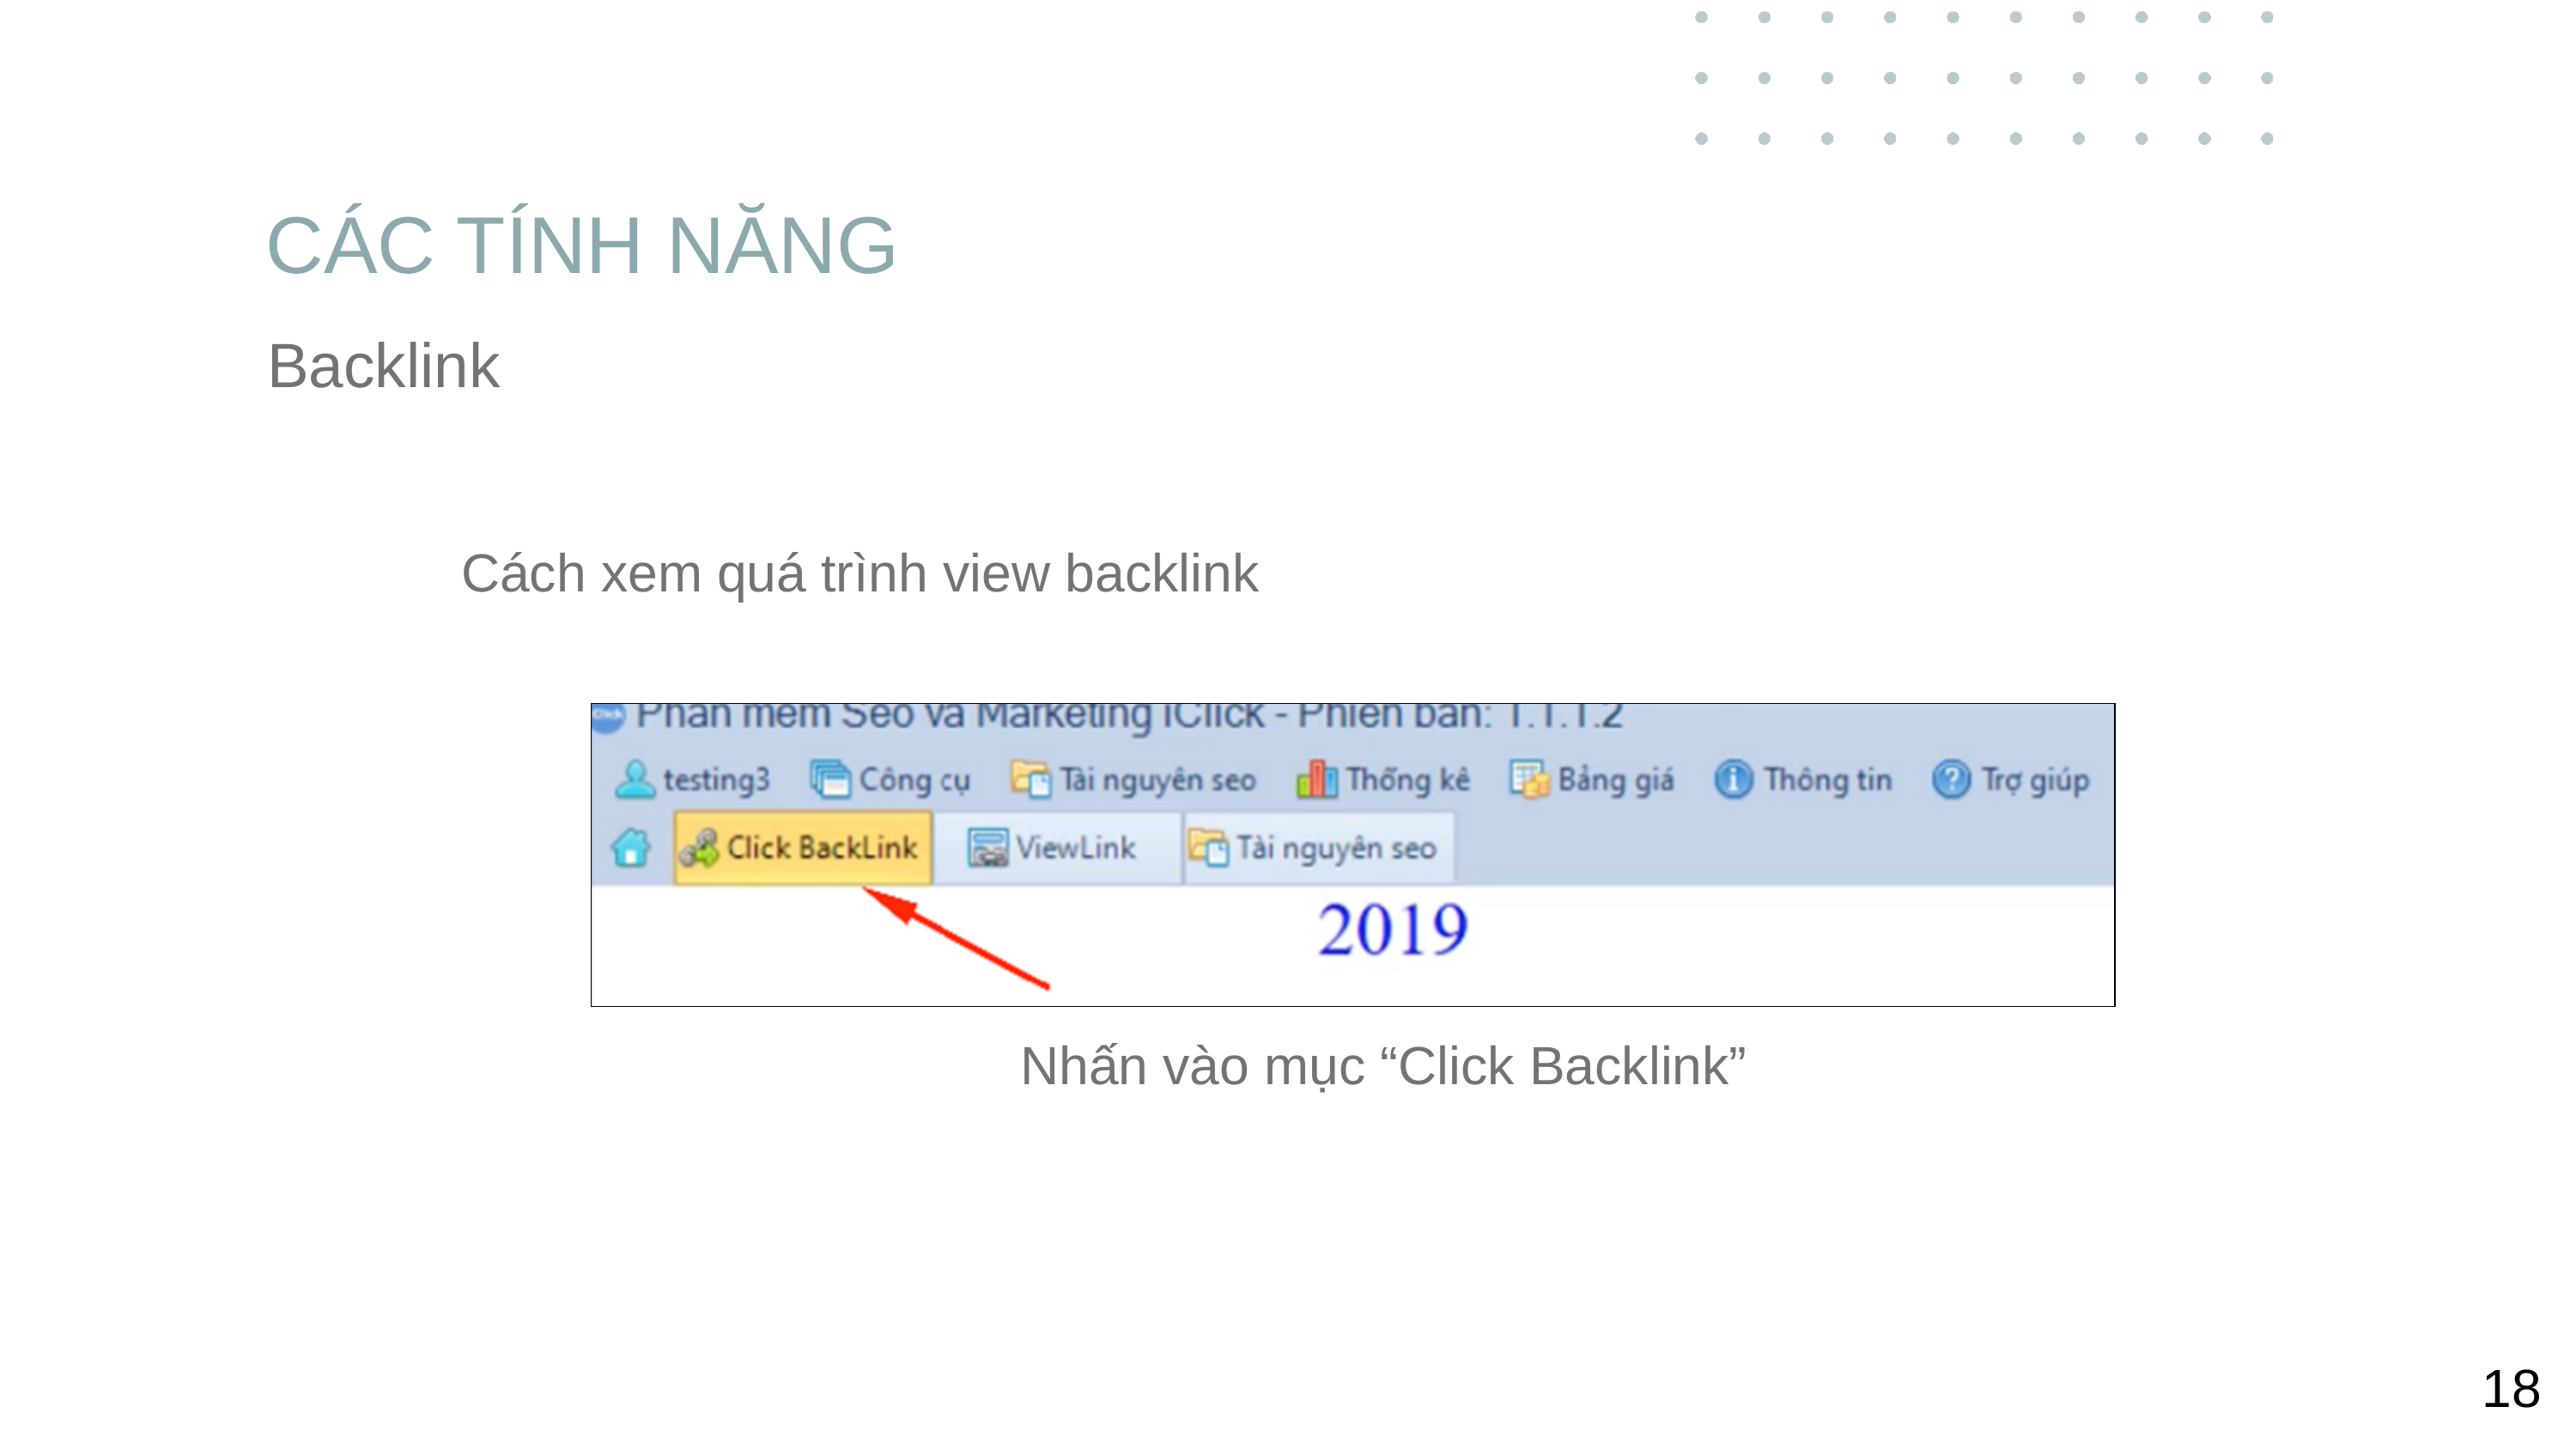

CÁC TÍNH NĂNG
Backlink
Cách xem quá trình view backlink

Nhấn vào mục “Click Backlink”
18